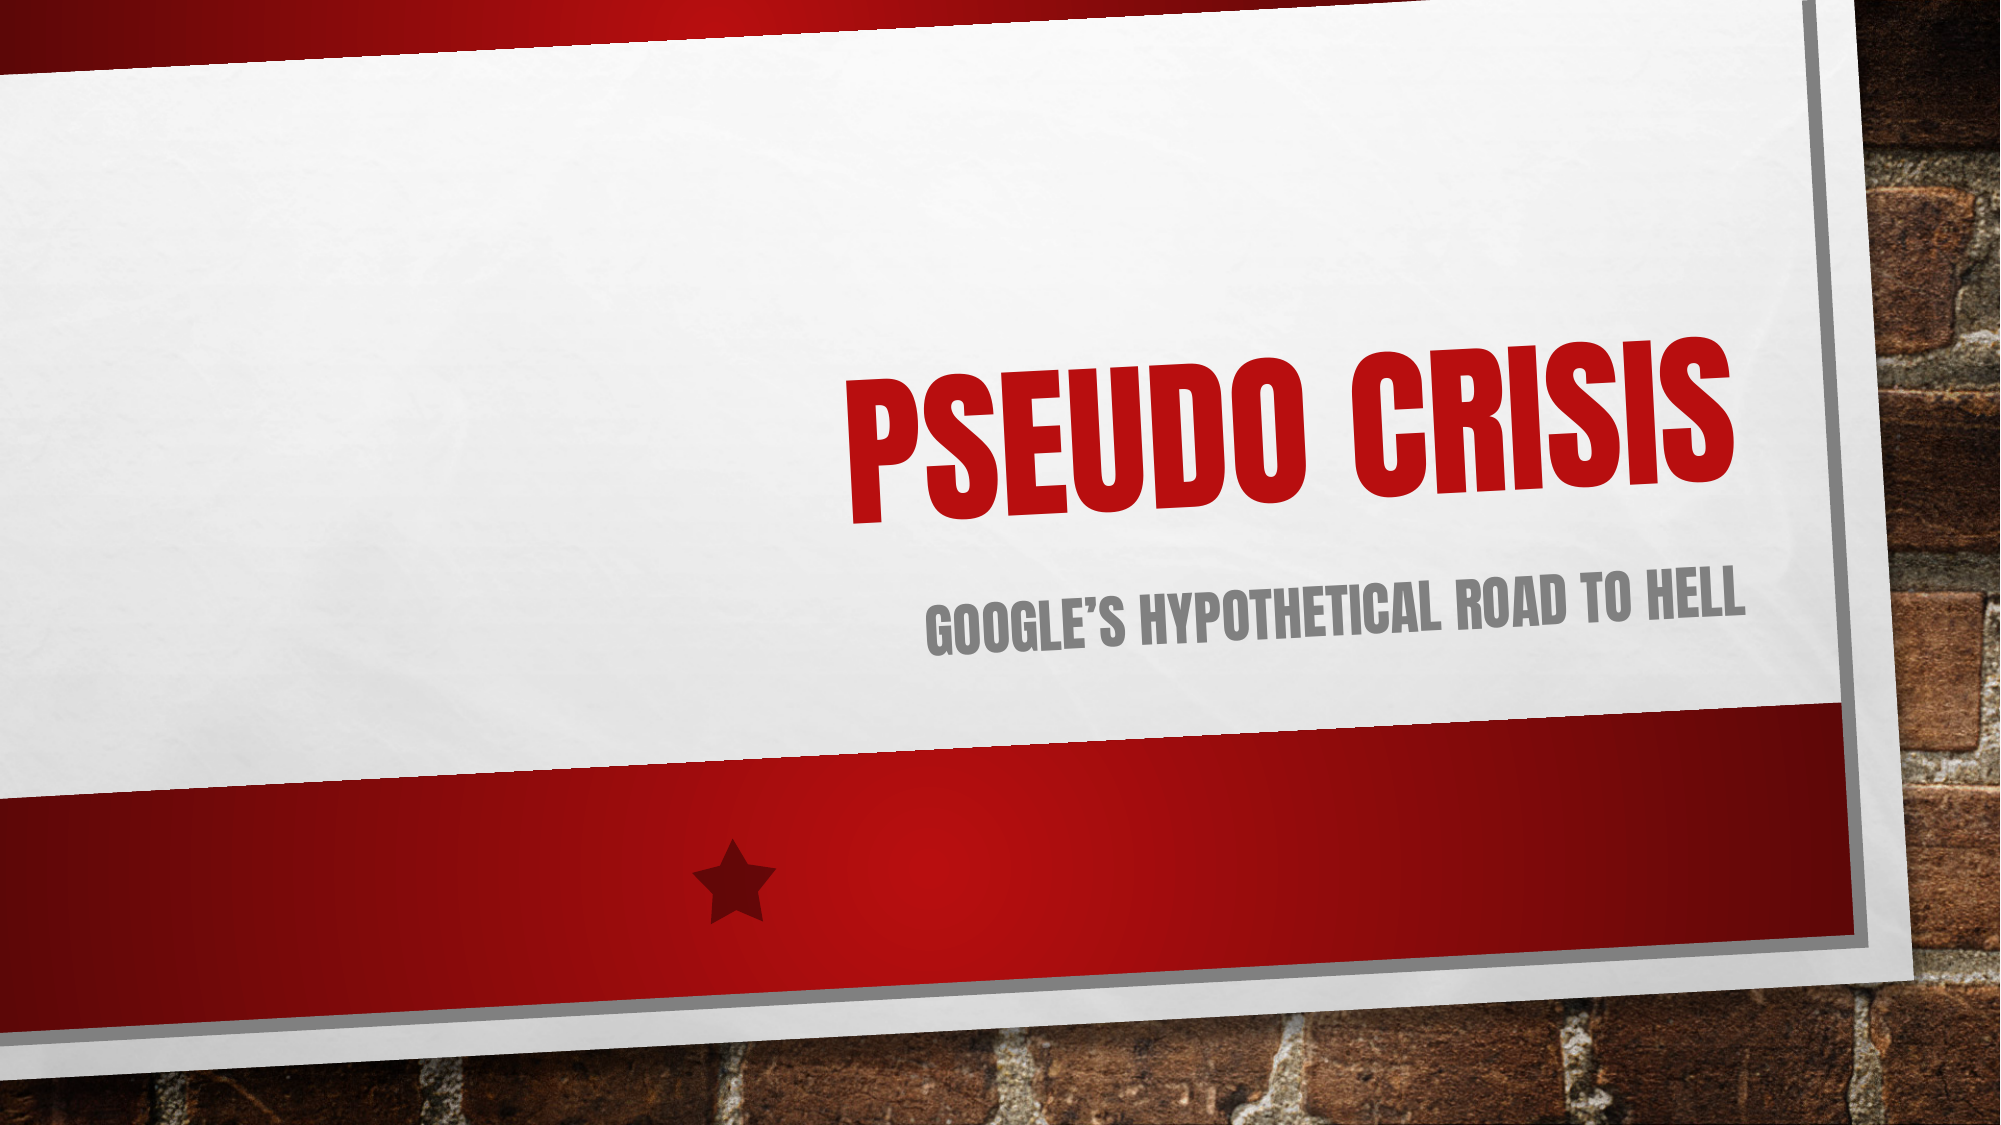

# Pseudo crisis
Google’s hypothetical road to hell